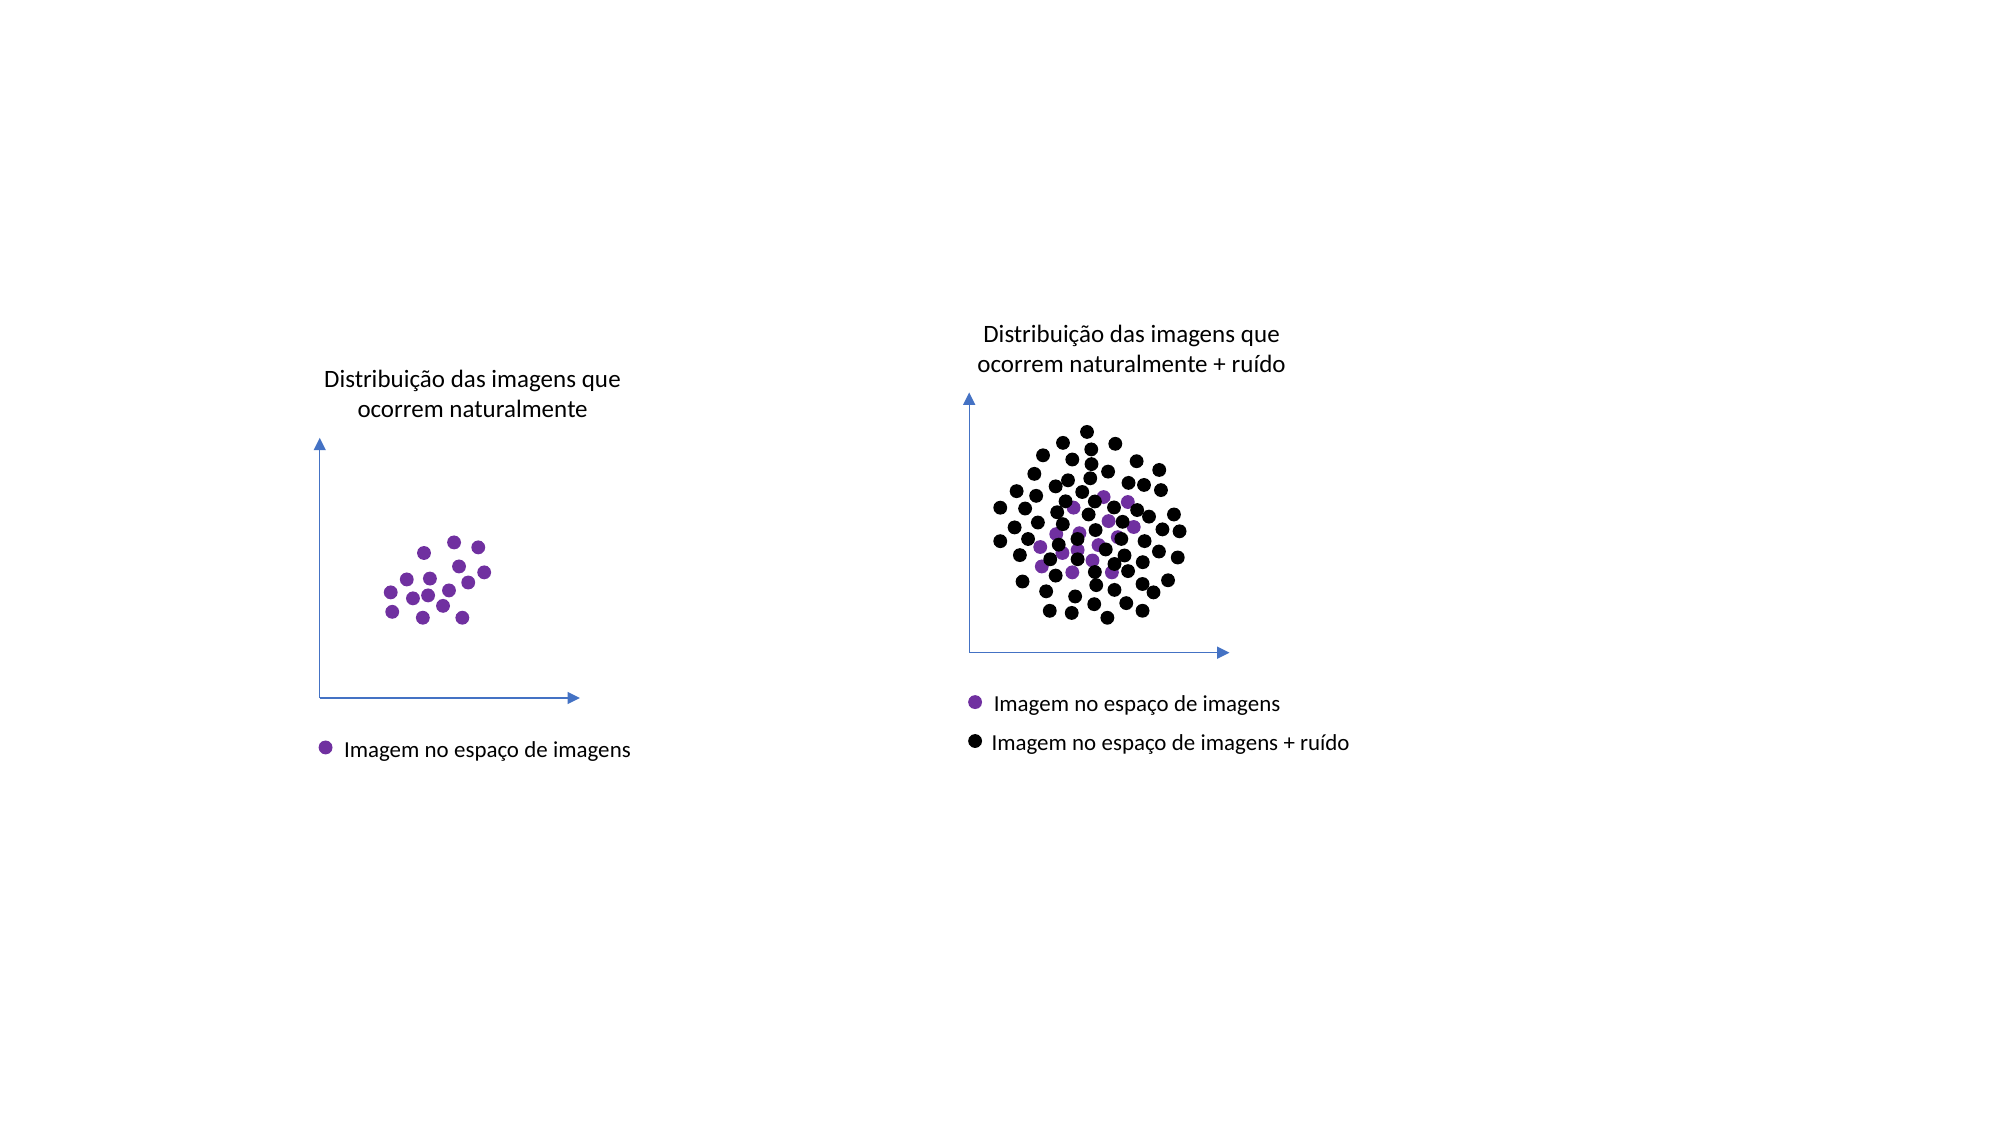

Distribuição das imagens que ocorrem naturalmente + ruído

Imagem no espaço de imagens

Imagem no espaço de imagens + ruído

Distribuição das imagens que ocorrem naturalmente

Imagem no espaço de imagens